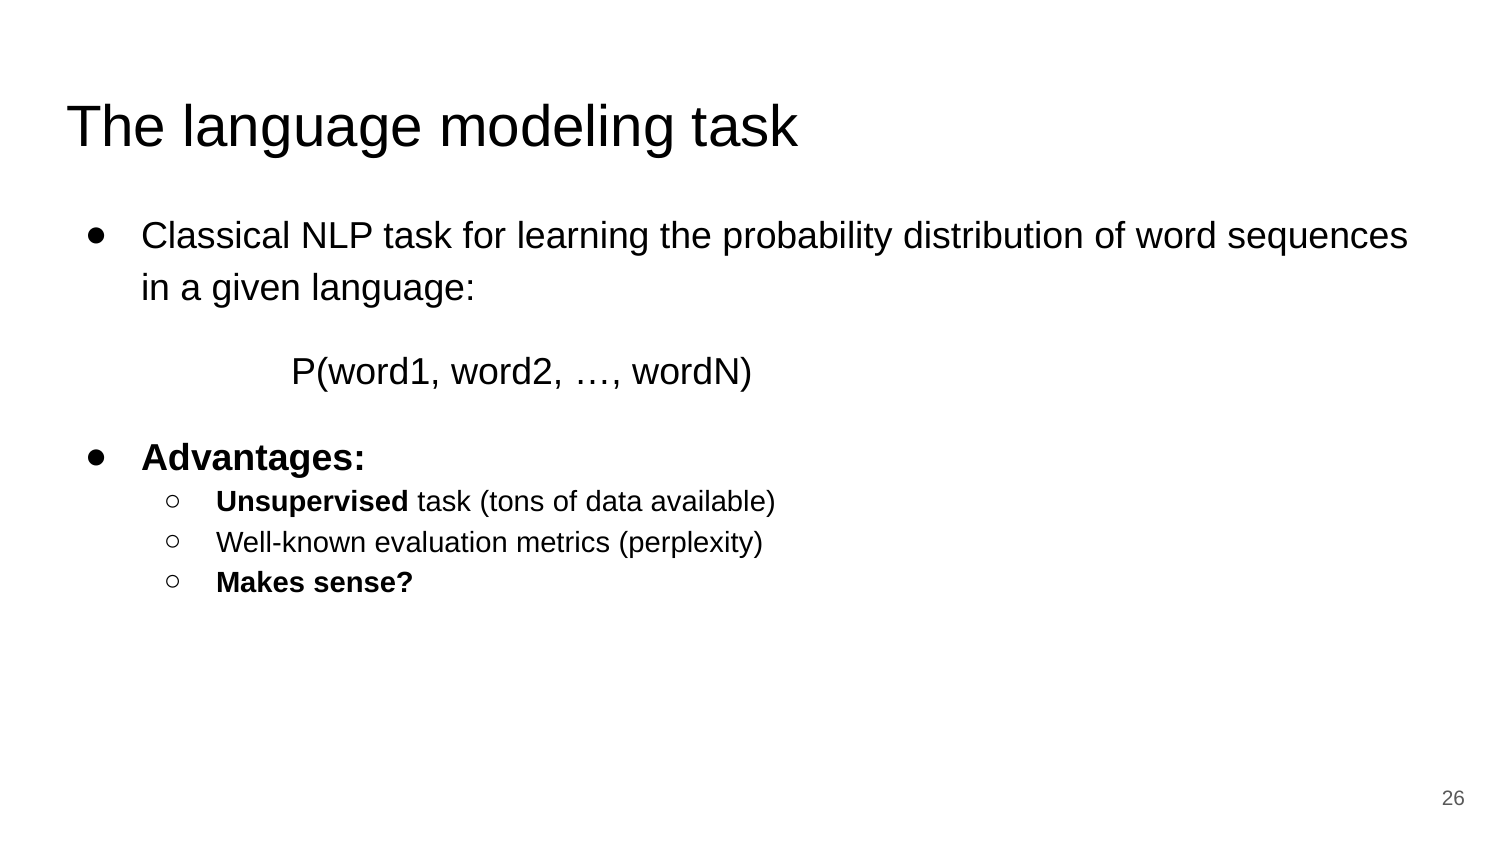

# The language modeling task
Classical NLP task for learning the probability distribution of word sequences in a given language:
	P(word1, word2, …, wordN)
Advantages:
Unsupervised task (tons of data available)
Well-known evaluation metrics (perplexity)
Makes sense?
26